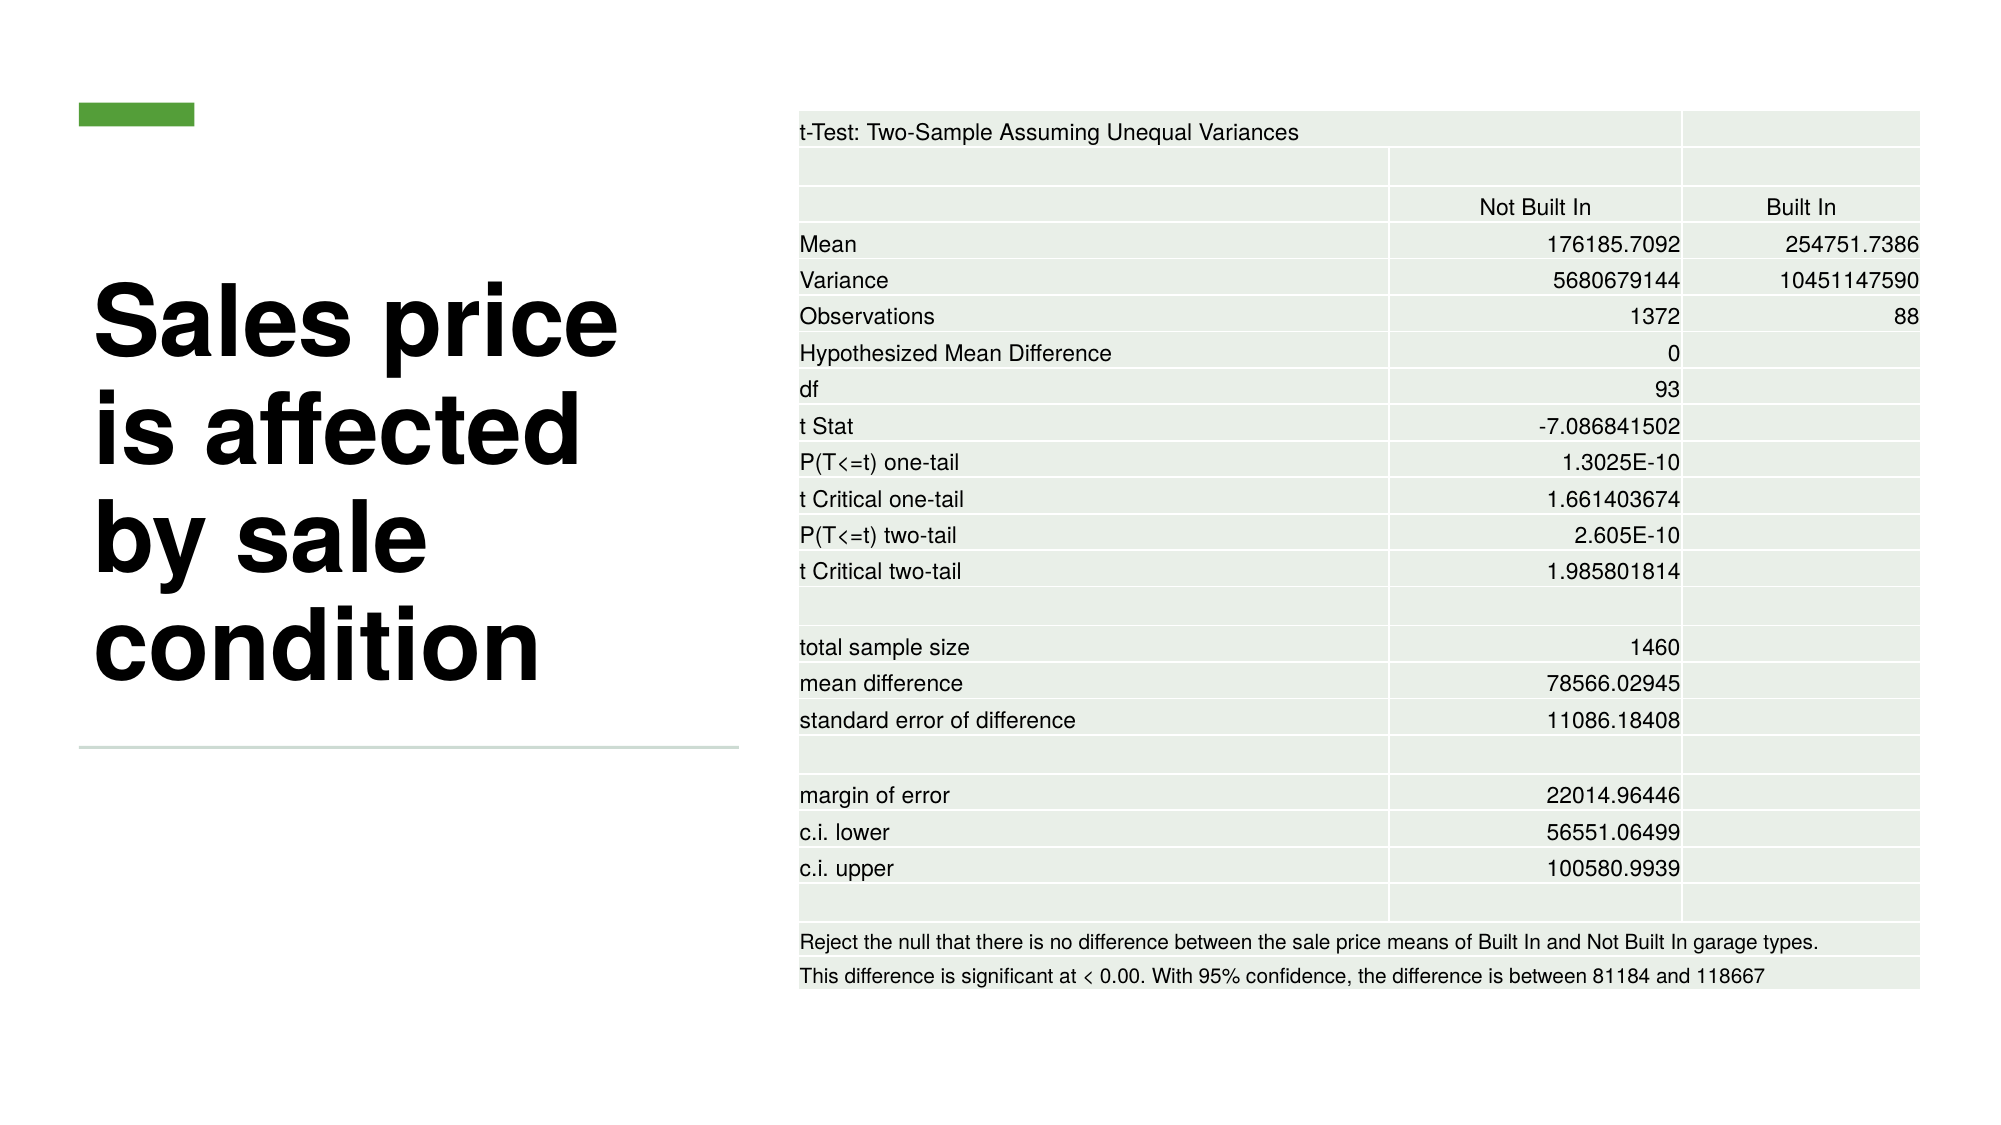

| t-Test: Two-Sample Assuming Unequal Variances |  |  |
| --- | --- | --- |
|  |  |  |
|  | Not Built In | Built In |
| Mean | 176185.7092 | 254751.7386 |
| Variance | 5680679144 | 10451147590 |
| Observations | 1372 | 88 |
| Hypothesized Mean Difference | 0 |  |
| df | 93 |  |
| t Stat | -7.086841502 |  |
| P(T<=t) one-tail | 1.3025E-10 |  |
| t Critical one-tail | 1.661403674 |  |
| P(T<=t) two-tail | 2.605E-10 |  |
| t Critical two-tail | 1.985801814 |  |
|  |  |  |
| total sample size | 1460 |  |
| mean difference | 78566.02945 |  |
| standard error of difference | 11086.18408 |  |
|  |  |  |
| margin of error | 22014.96446 |  |
| c.i. lower | 56551.06499 |  |
| c.i. upper | 100580.9939 |  |
|  |  |  |
| Reject the null that there is no difference between the sale price means of Built In and Not Built In garage types. |  |  |
| This difference is significant at < 0.00. With 95% confidence, the difference is between 81184 and 118667 |  |  |
# Sales price is affected by sale condition